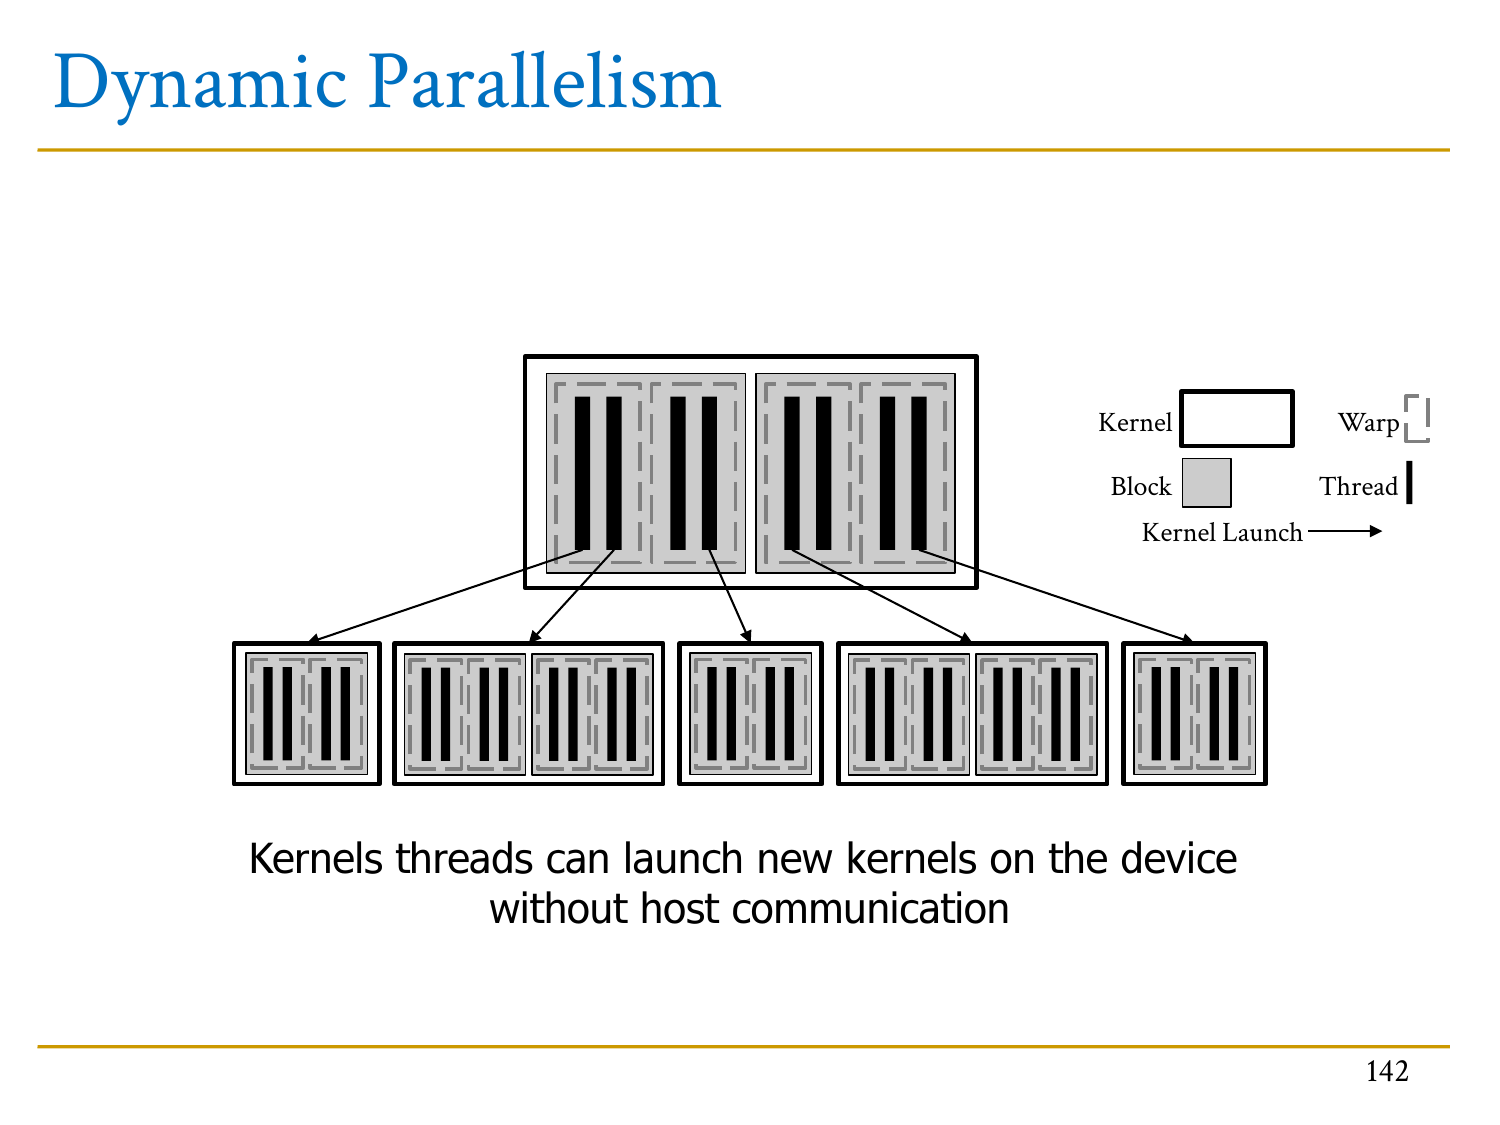

# Dynamic Parallelism

Kernel
Warp

Block
Thread

Kernel Launch

Kernels threads can launch new kernels on the device
without host communication
142
142